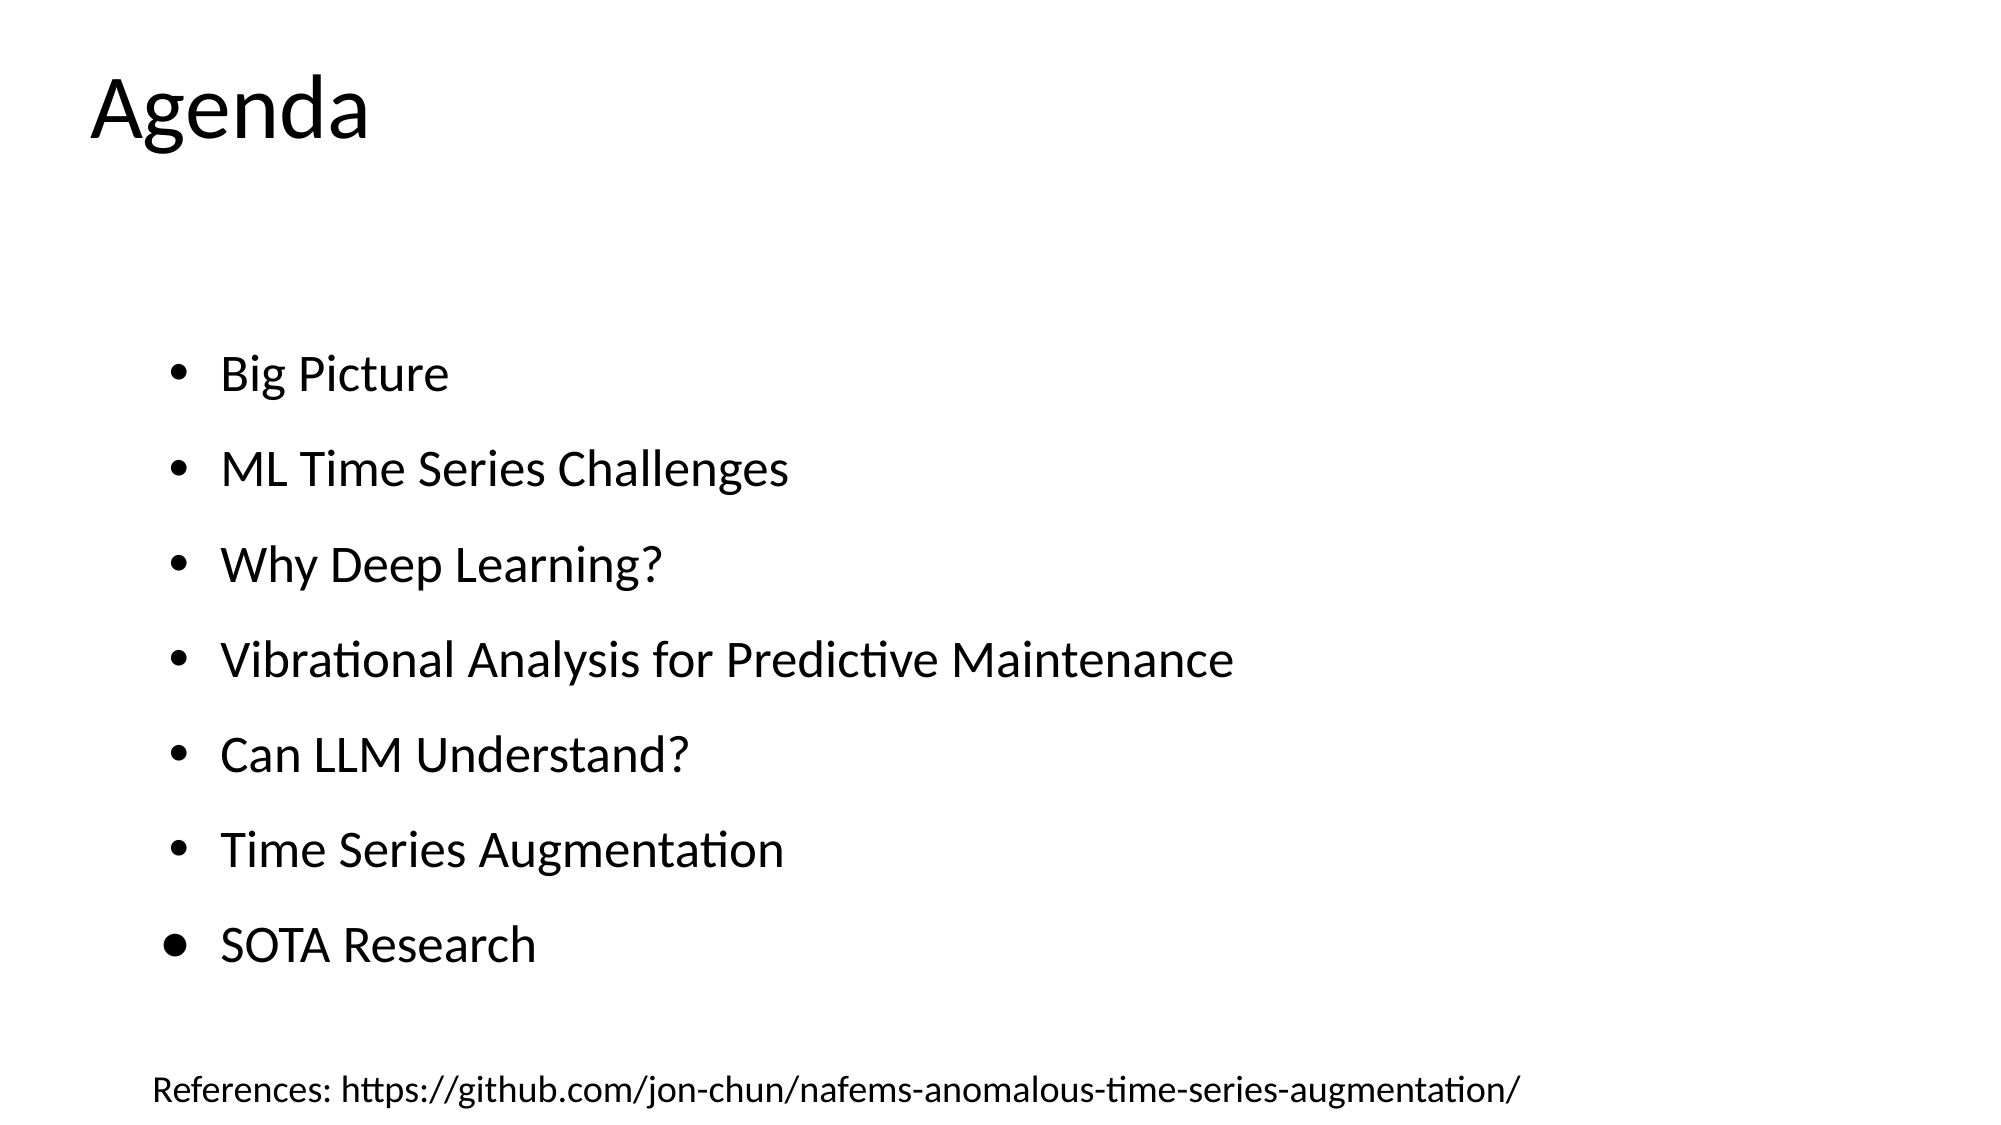

# Agenda
Big Picture
ML Time Series Challenges
Why Deep Learning?
Vibrational Analysis for Predictive Maintenance
Can LLM Understand?
Time Series Augmentation
SOTA Research

References: https://github.com/jon-chun/nafems-anomalous-time-series-augmentation/